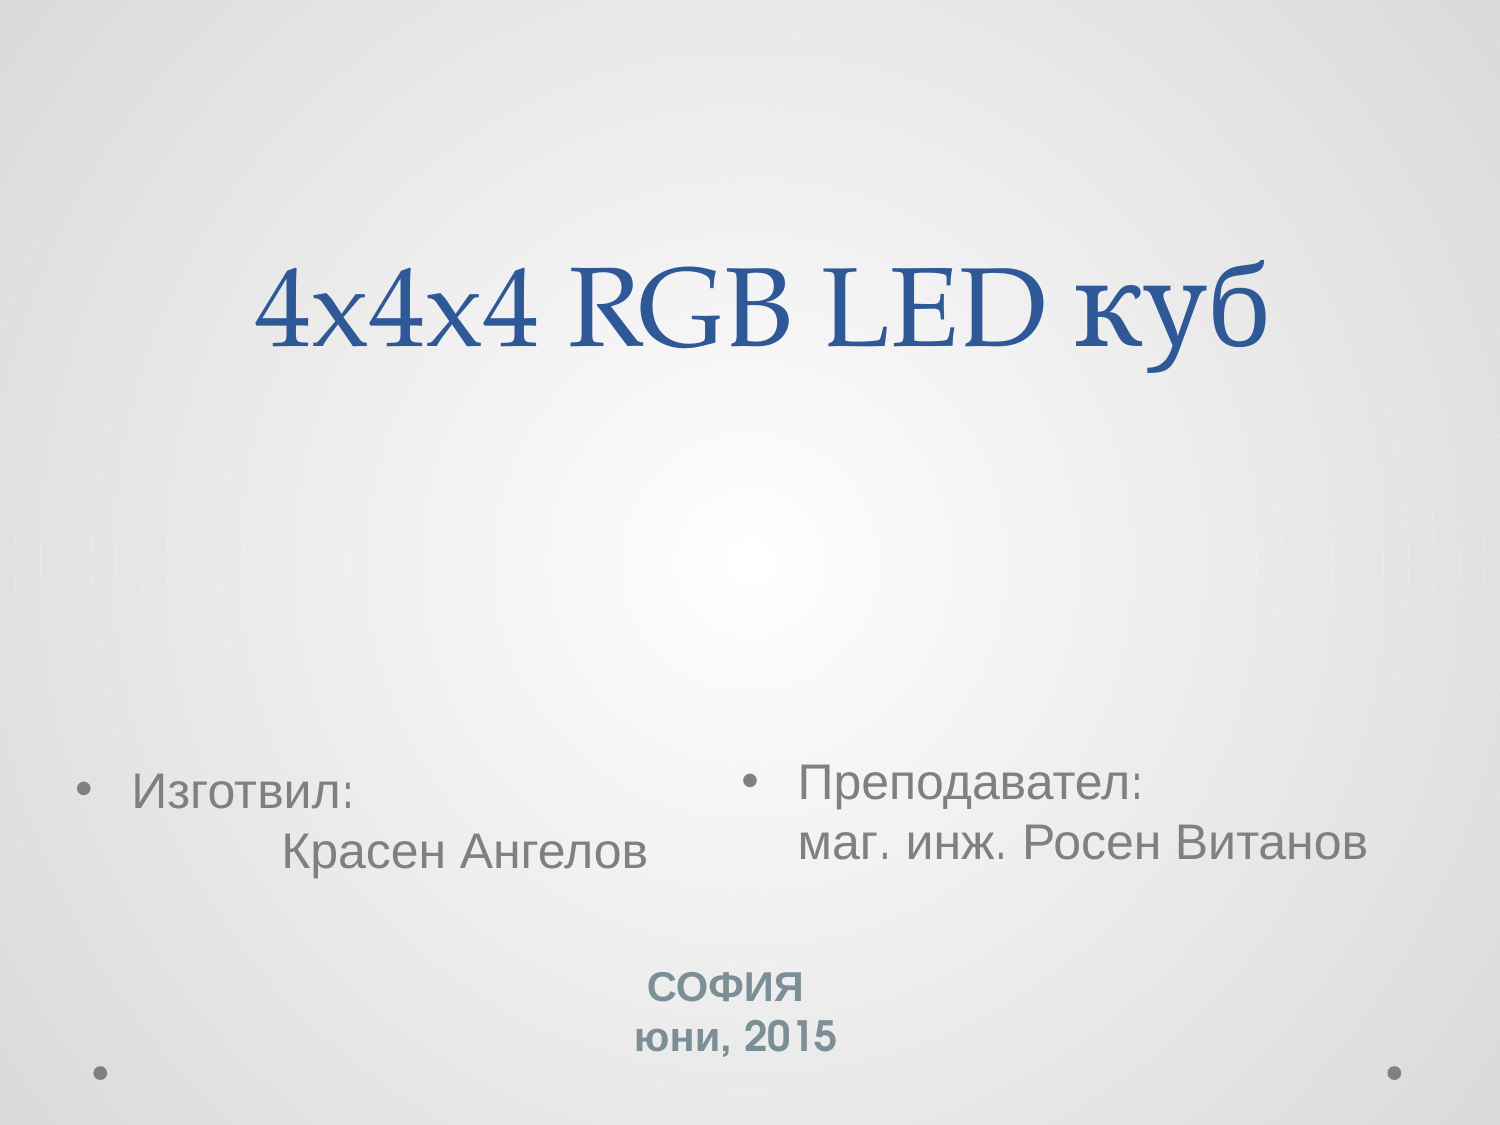

# 4x4x4 RGB LED куб

Изготвил:			Красен Ангелов

Преподавател:
маг. инж. Росен Витанов
	             СОФИЯ
	           юни, 2015